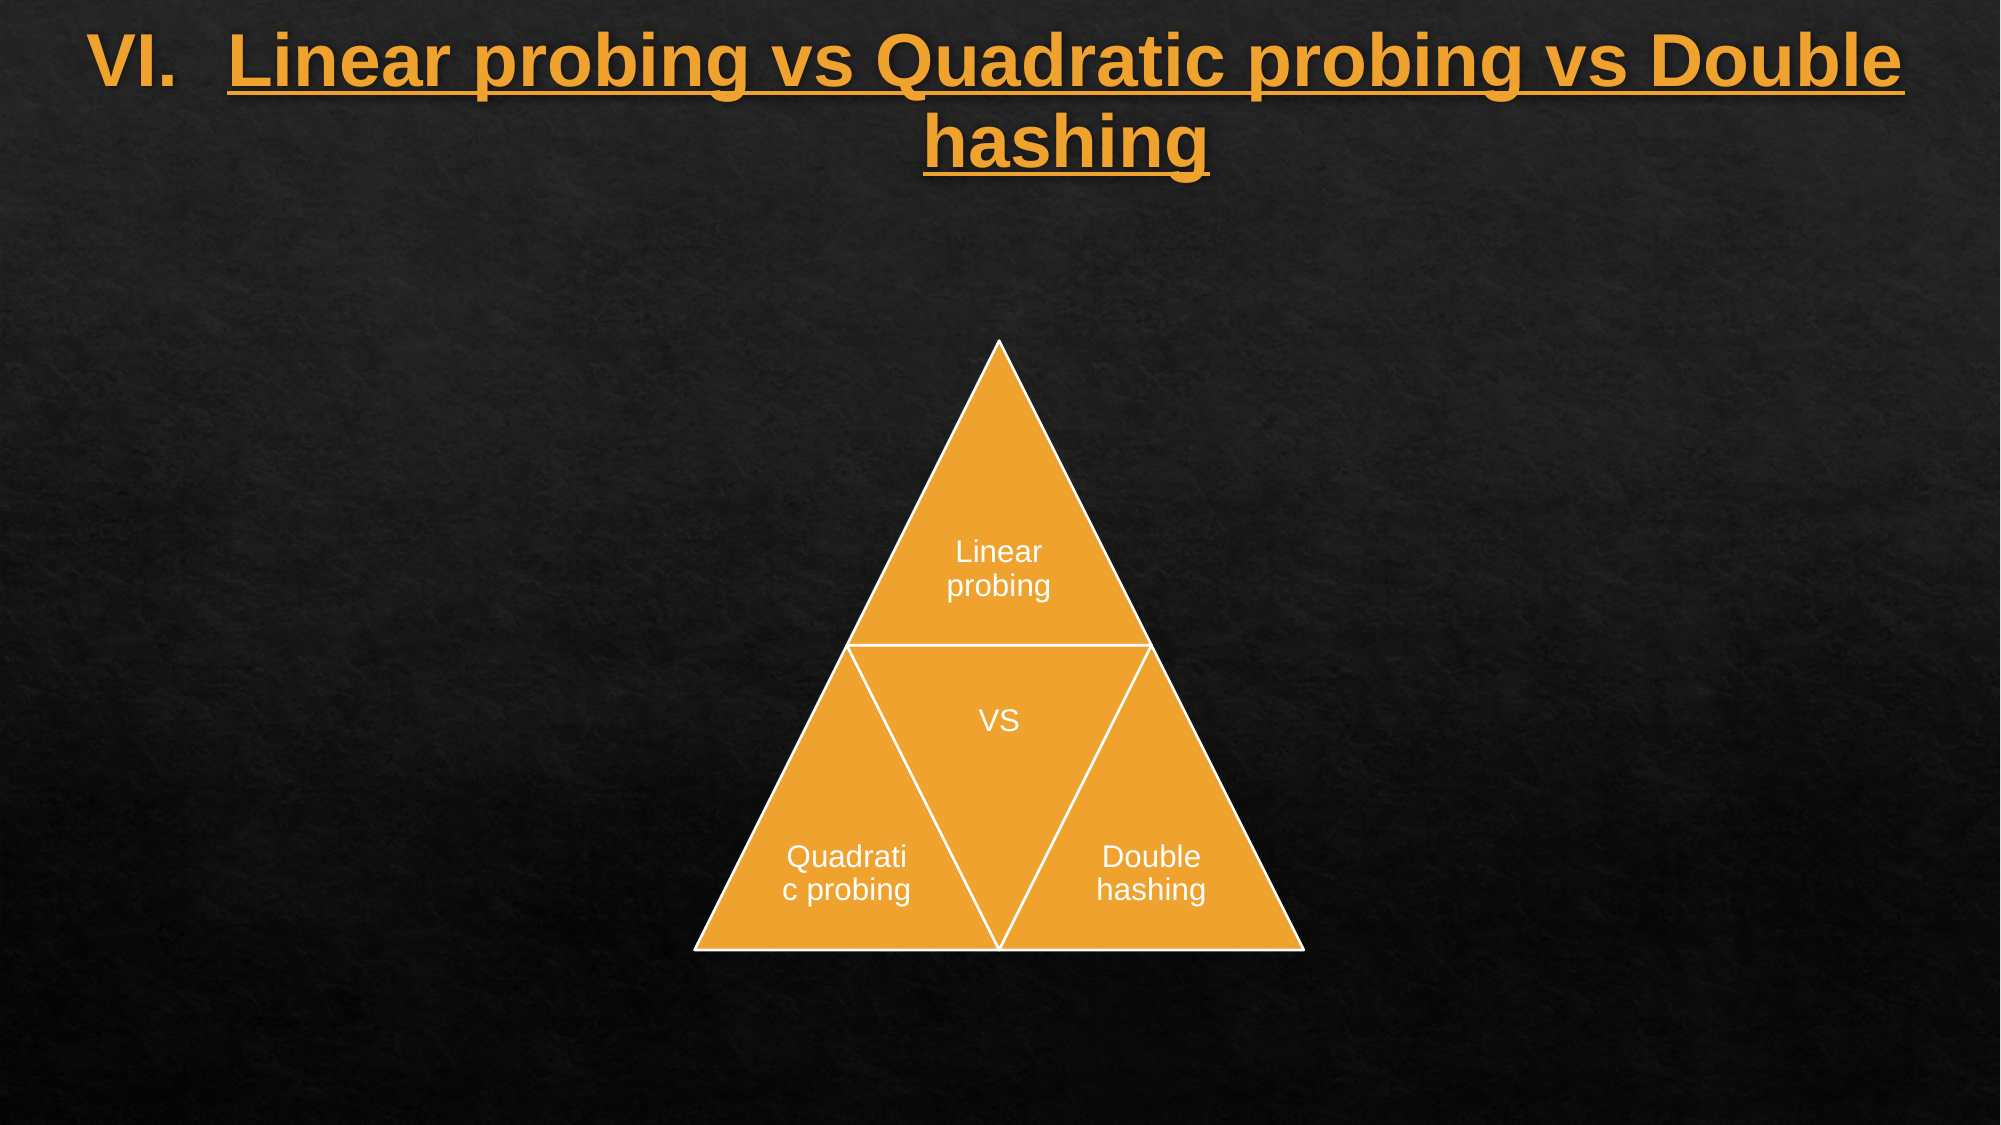

# Linear probing vs Quadratic probing vs Double hashing
Linear probing
Quadratic probing
VS
Double hashing